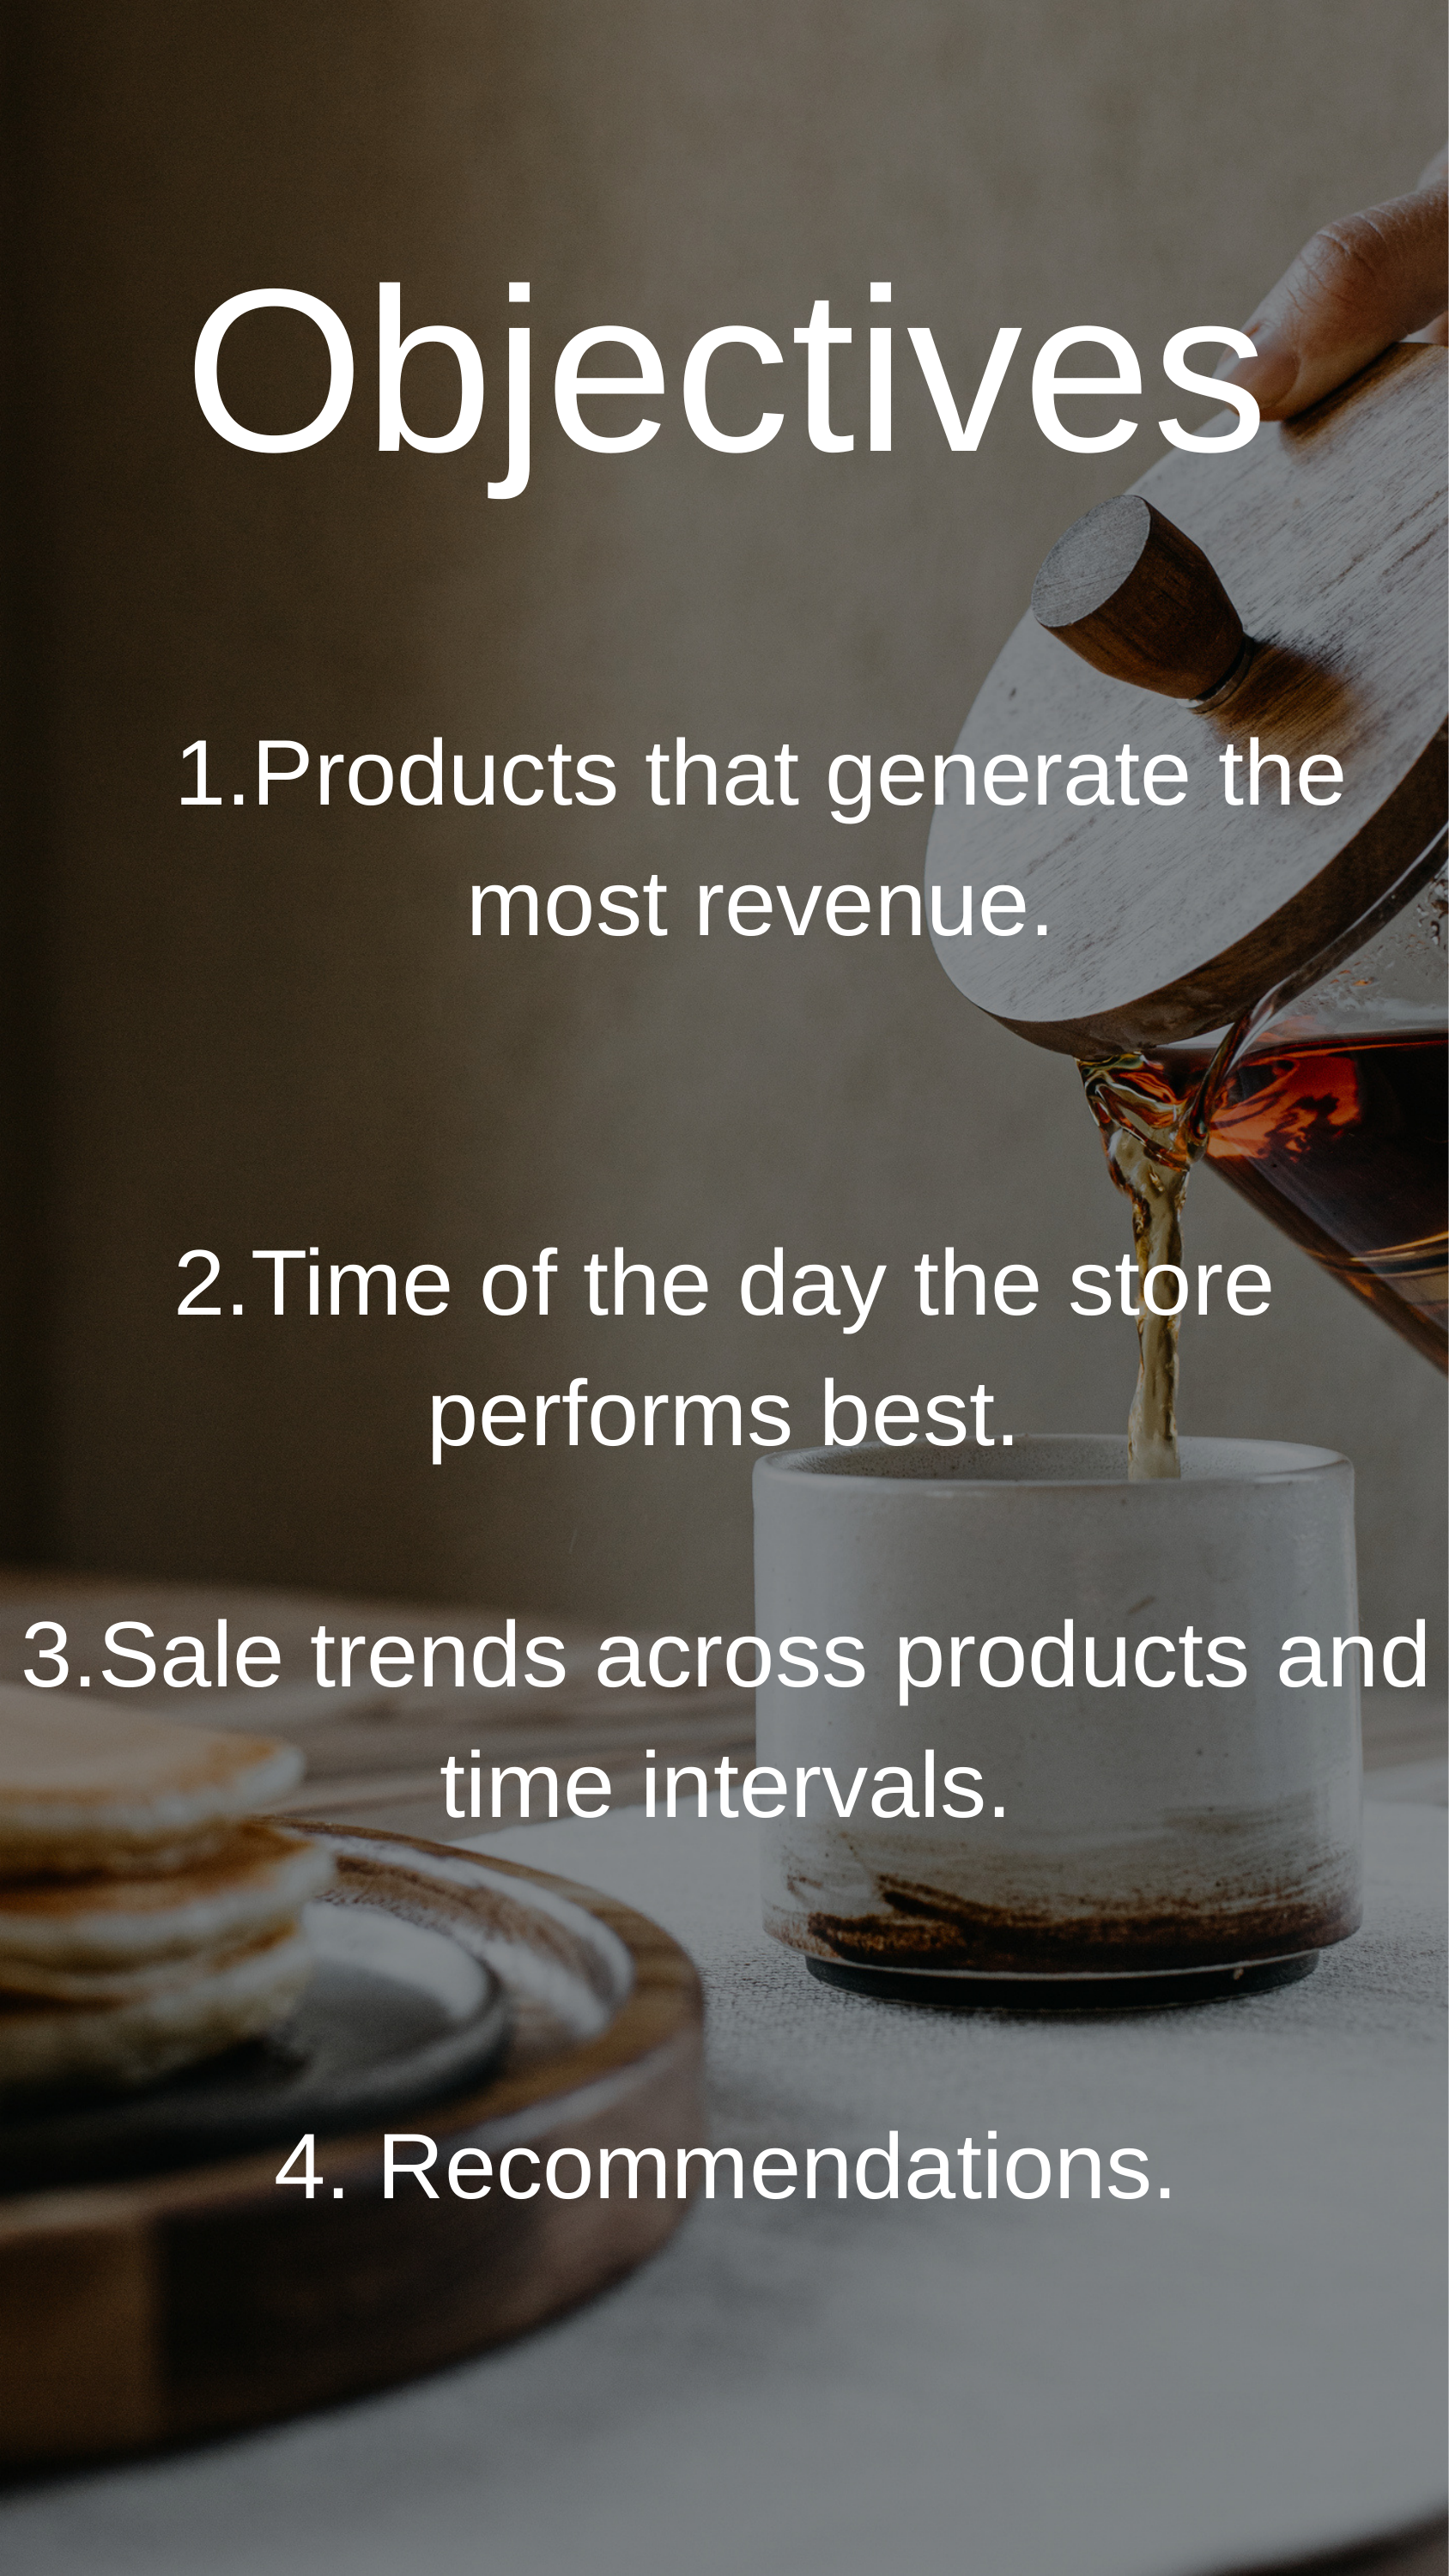

Objectives
1.Products that generate the most revenue.

2.Time of the day the store performs best.

3.Sale trends across products and time intervals.

4. Recommendations.